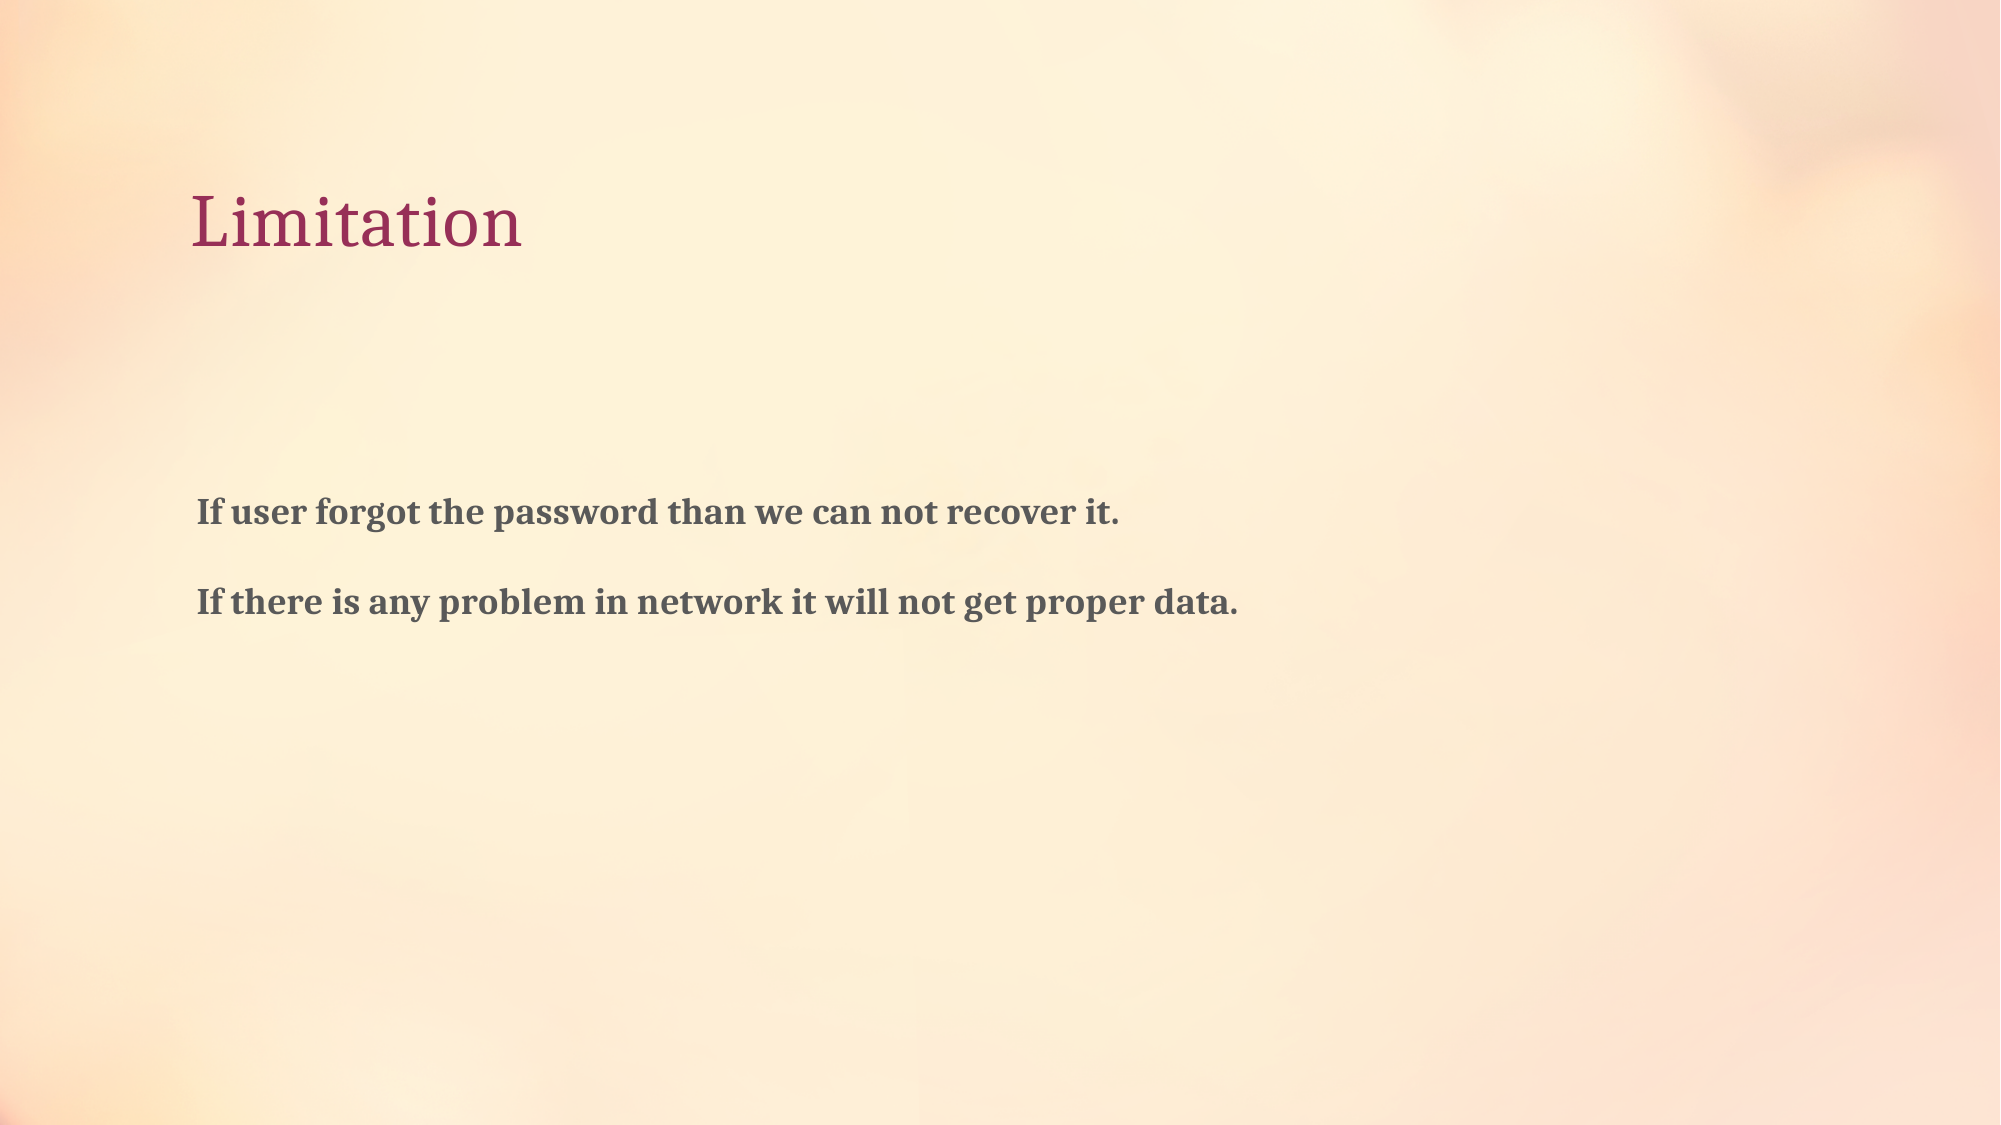

# Limitation
If user forgot the password than we can not recover it.

If there is any problem in network it will not get proper data.